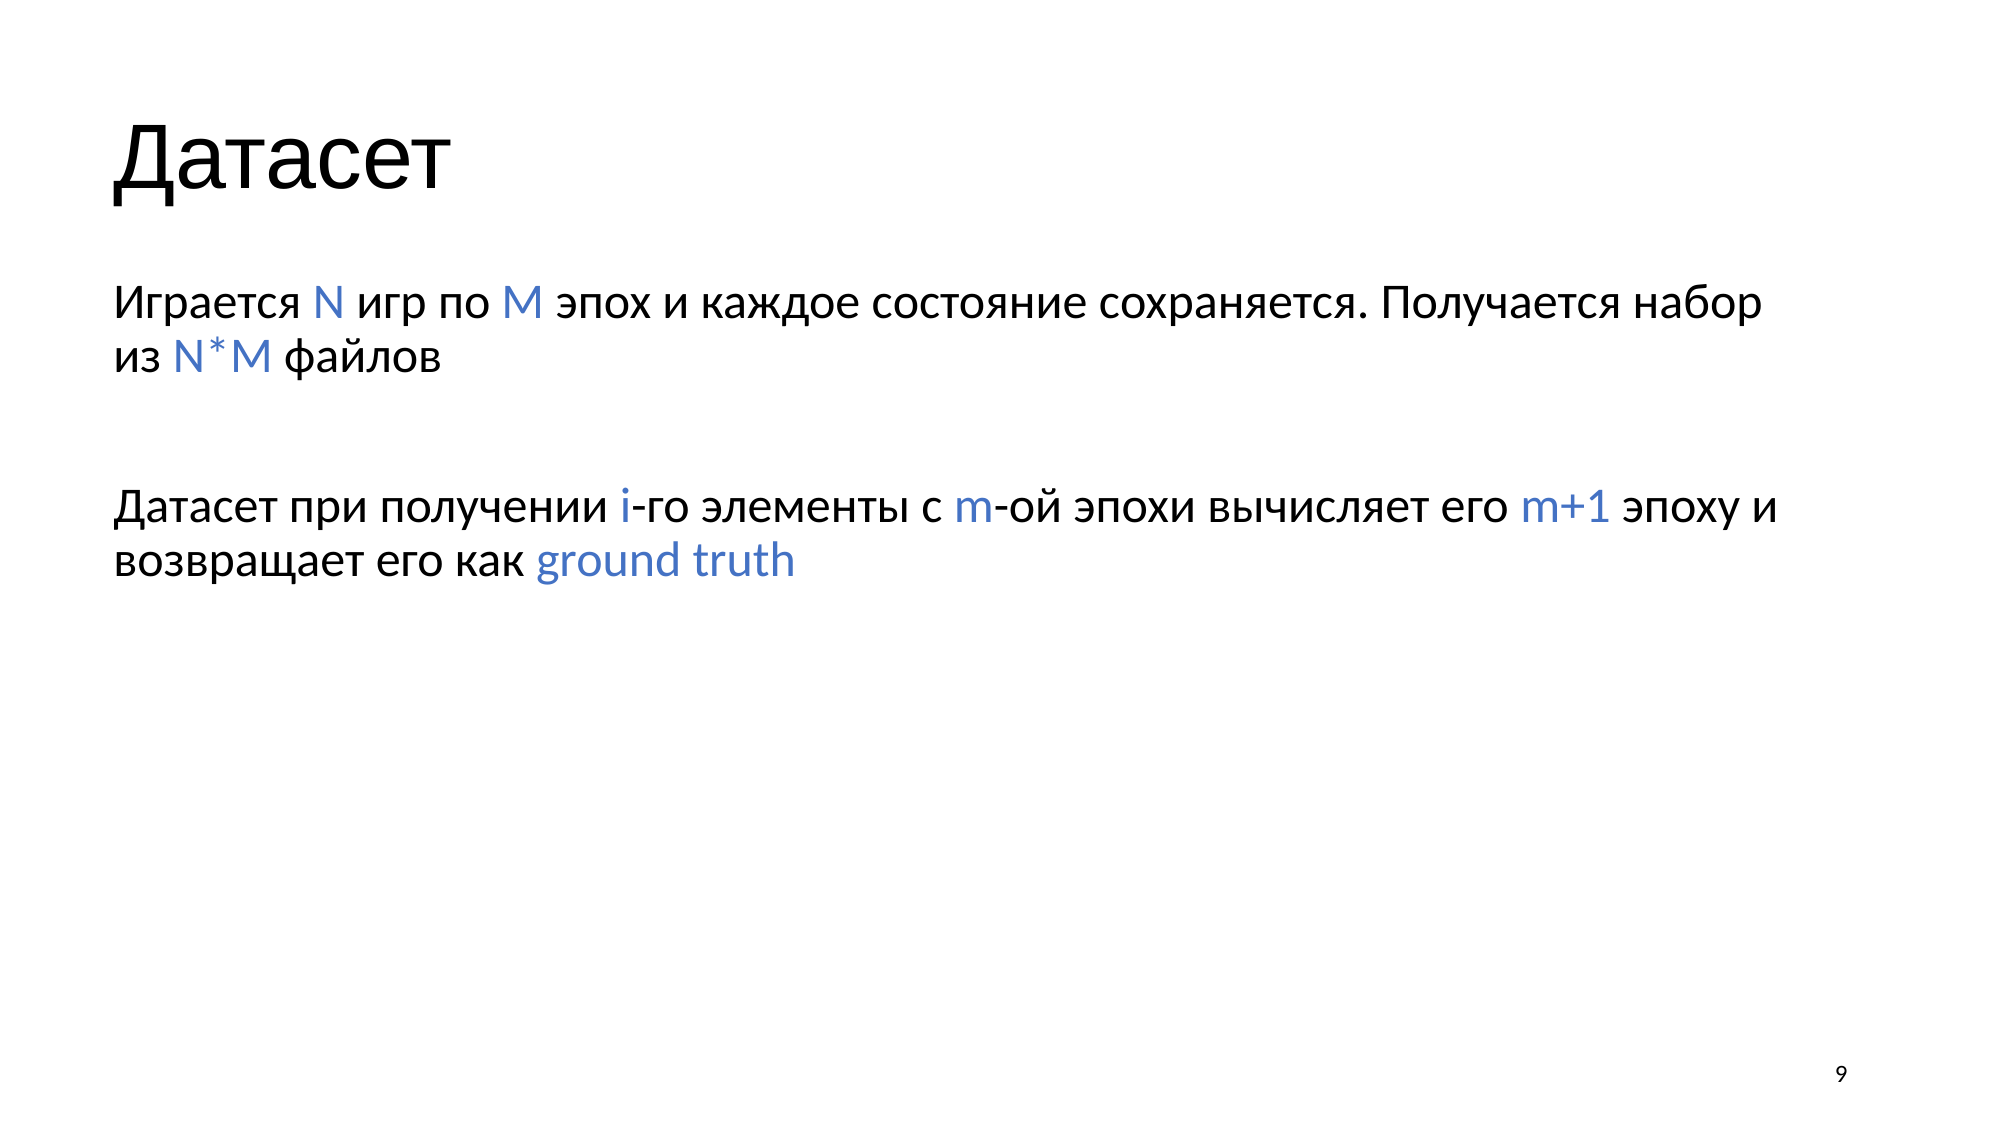

# Датасет
Играется N игр по M эпох и каждое состояние сохраняется. Получается набор из N*M файлов

Датасет при получении i-го элементы с m-ой эпохи вычисляет его m+1 эпоху и возвращает его как ground truth
9